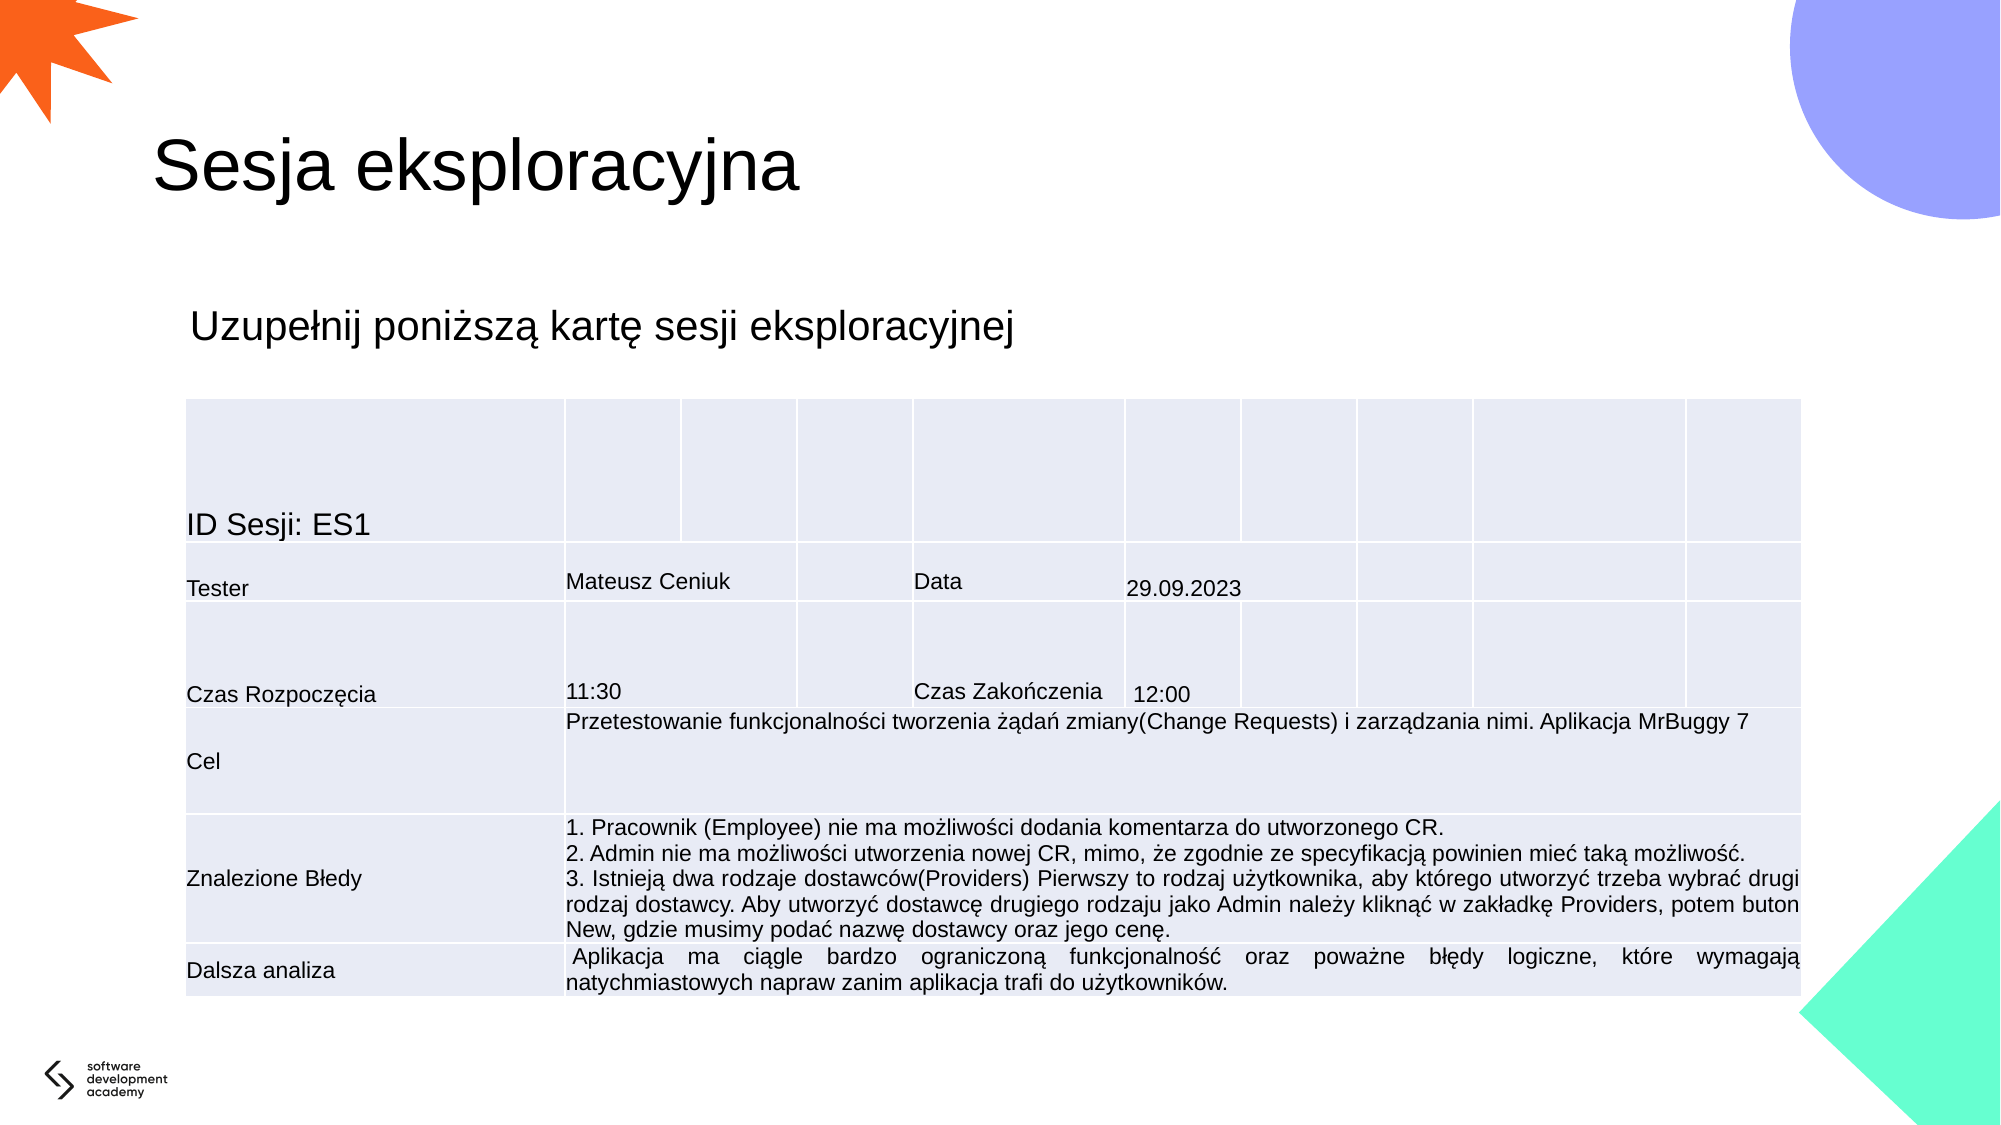

# Sesja eksploracyjna
Uzupełnij poniższą kartę sesji eksploracyjnej
| ID Sesji: ES1 |  |  |  |  |  |  |  |  |  |
| --- | --- | --- | --- | --- | --- | --- | --- | --- | --- |
| Tester | Mateusz Ceniuk |  |  | Data | 29.09.2023 |  |  |  |  |
| Czas Rozpoczęcia | 11:30 |  |  | Czas Zakończenia | 12:00 |  |  |  |  |
| Cel | Przetestowanie funkcjonalności tworzenia żądań zmiany(Change Requests) i zarządzania nimi. Aplikacja MrBuggy 7 |  |  |  |  |  |  |  |  |
| Znalezione Błedy | 1. Pracownik (Employee) nie ma możliwości dodania komentarza do utworzonego CR. 2. Admin nie ma możliwości utworzenia nowej CR, mimo, że zgodnie ze specyfikacją powinien mieć taką możliwość. 3. Istnieją dwa rodzaje dostawców(Providers) Pierwszy to rodzaj użytkownika, aby którego utworzyć trzeba wybrać drugi rodzaj dostawcy. Aby utworzyć dostawcę drugiego rodzaju jako Admin należy kliknąć w zakładkę Providers, potem buton New, gdzie musimy podać nazwę dostawcy oraz jego cenę. |  |  |  |  |  |  |  |  |
| Dalsza analiza | Aplikacja ma ciągle bardzo ograniczoną funkcjonalność oraz poważne błędy logiczne, które wymagają natychmiastowych napraw zanim aplikacja trafi do użytkowników. |  |  |  |  |  |  |  |  |